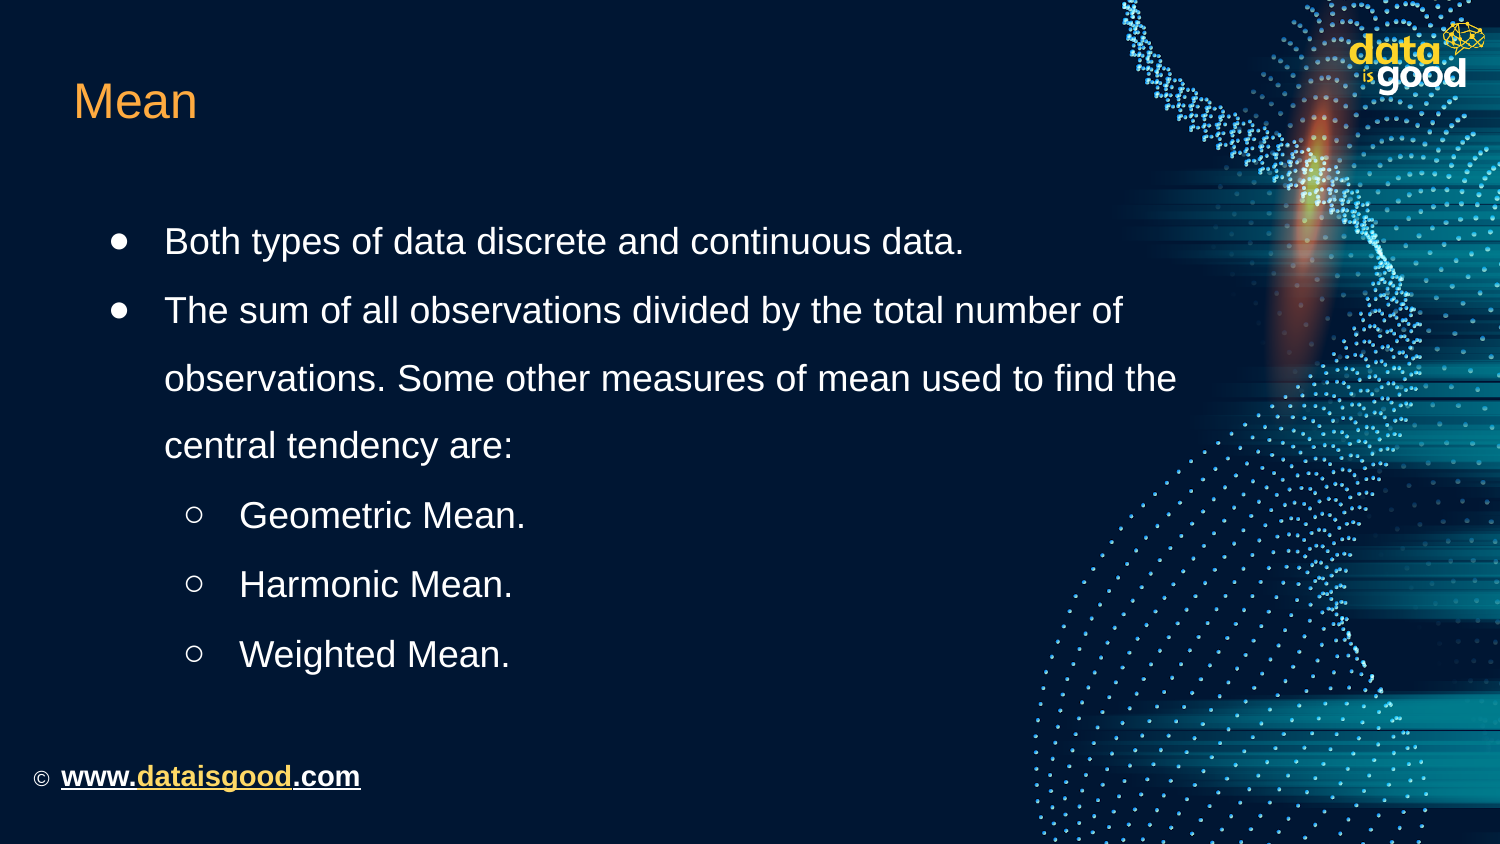

# Mean
Both types of data discrete and continuous data.
The sum of all observations divided by the total number of observations. Some other measures of mean used to find the central tendency are:
Geometric Mean.
Harmonic Mean.
Weighted Mean.